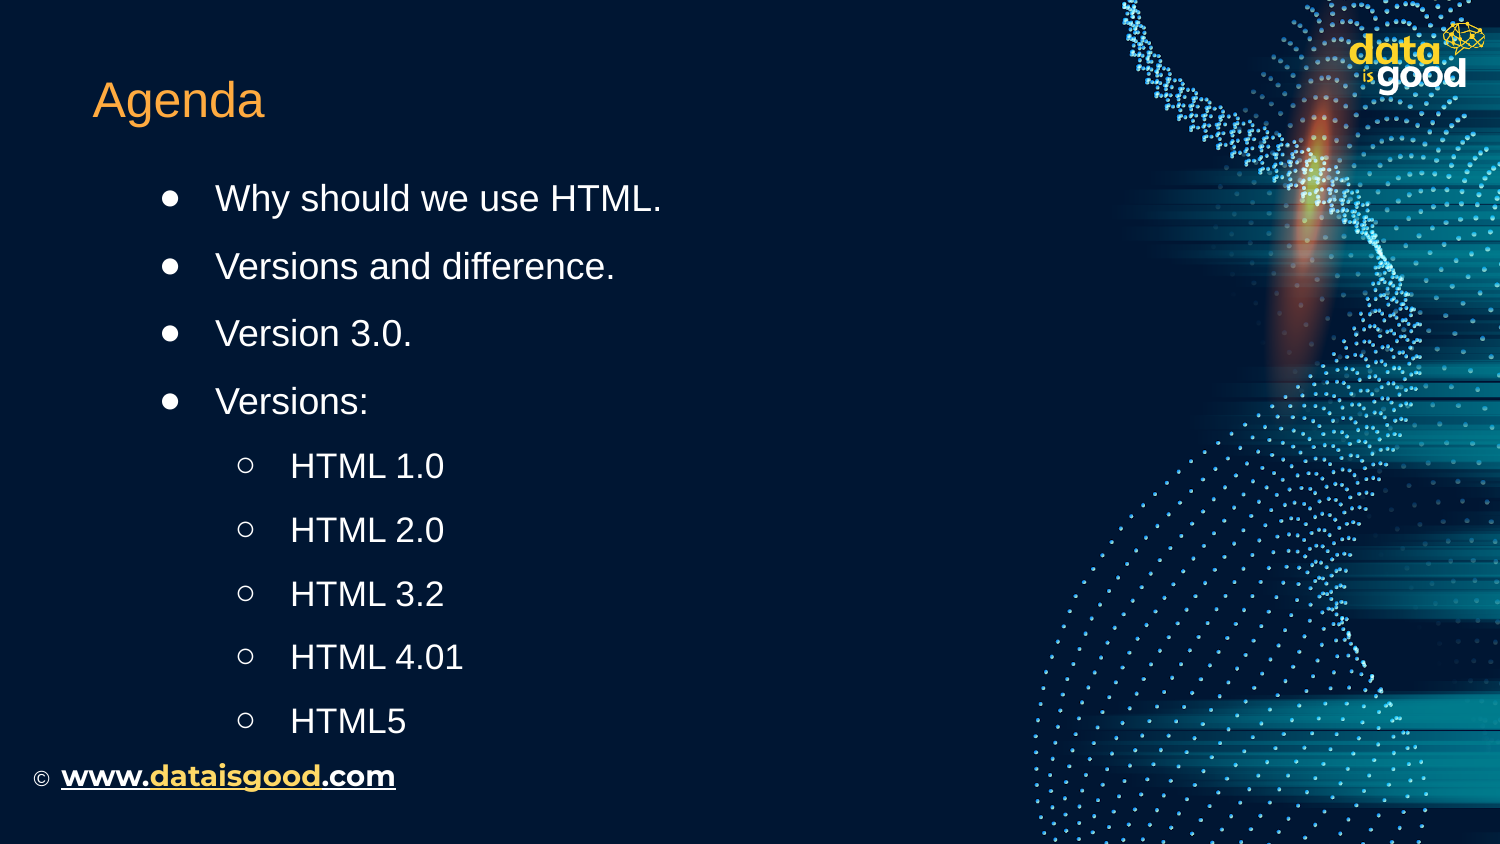

# Agenda
Why should we use HTML.
Versions and difference.
Version 3.0.
Versions:
HTML 1.0
HTML 2.0
HTML 3.2
HTML 4.01
HTML5